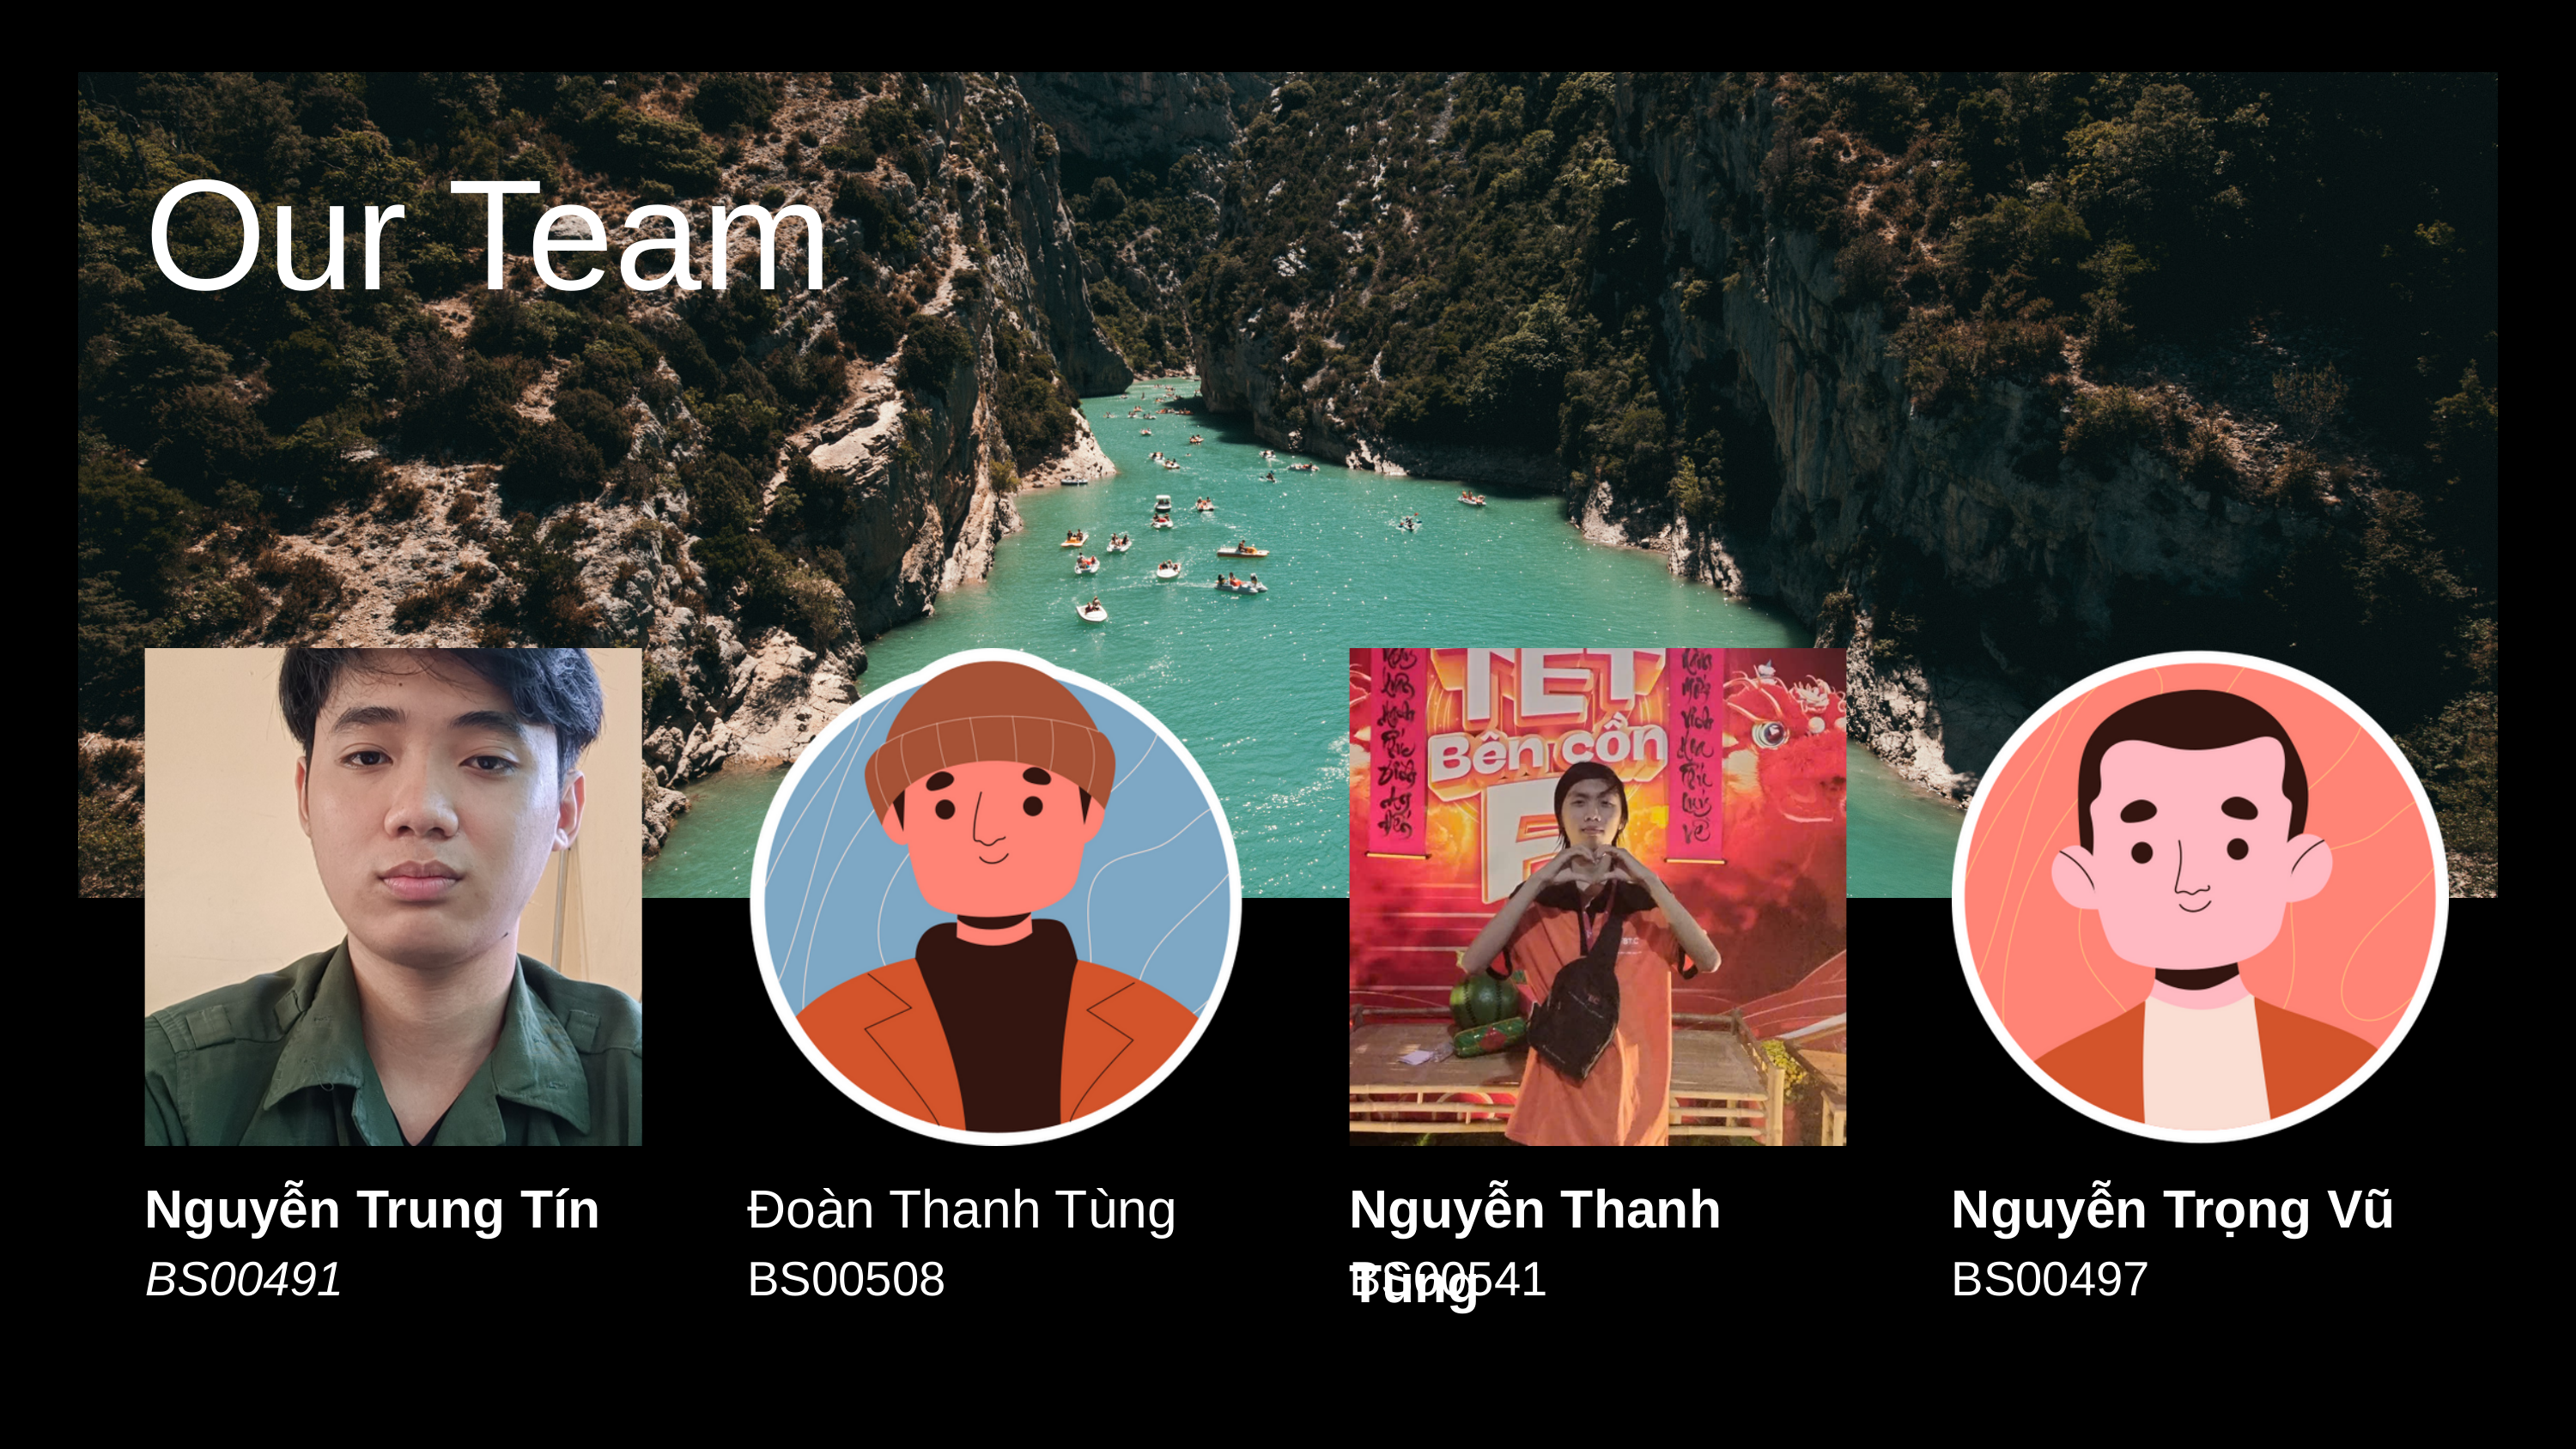

Our Team

Nguyễn Trung Tín
Đoàn Thanh Tùng
Nguyễn Thanh Tùng
Nguyễn Trọng Vũ
BS00491
BS00508
BS00541
BS00497